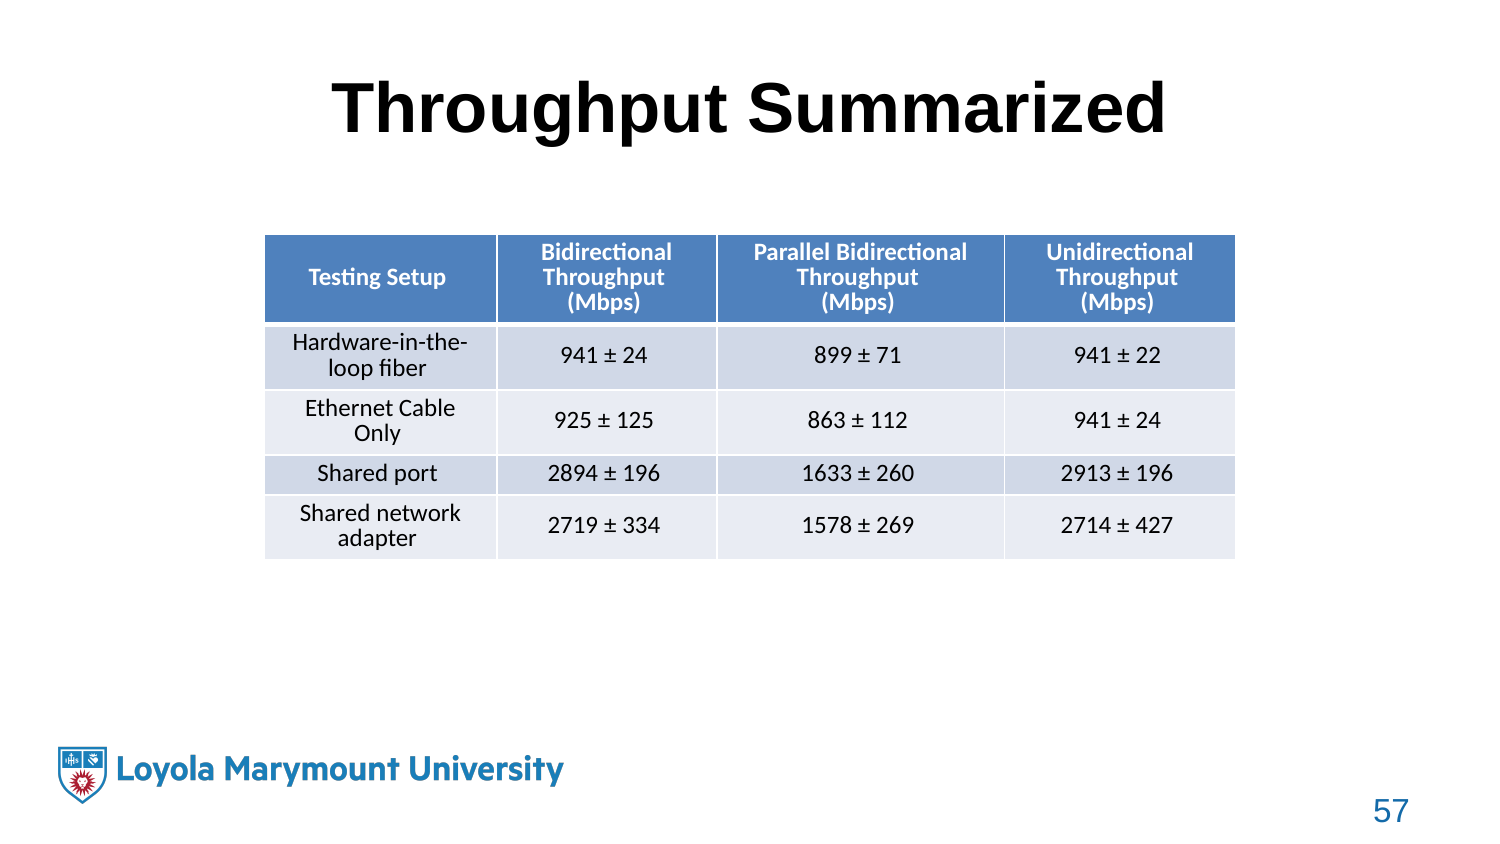

# Throughput Summarized
| Testing Setup | Bidirectional Throughput  (Mbps) | Parallel Bidirectional Throughput  (Mbps) | Unidirectional Throughput  (Mbps) |
| --- | --- | --- | --- |
| Hardware-in-the-loop fiber | 941 ± 24 | 899 ± 71 | 941 ± 22 |
| Ethernet Cable Only | 925 ± 125 | 863 ± 112 | 941 ± 24 |
| Shared port | 2894 ± 196 | 1633 ± 260 | 2913 ± 196 |
| Shared network adapter | 2719 ± 334 | 1578 ± 269 | 2714 ± 427 |
57